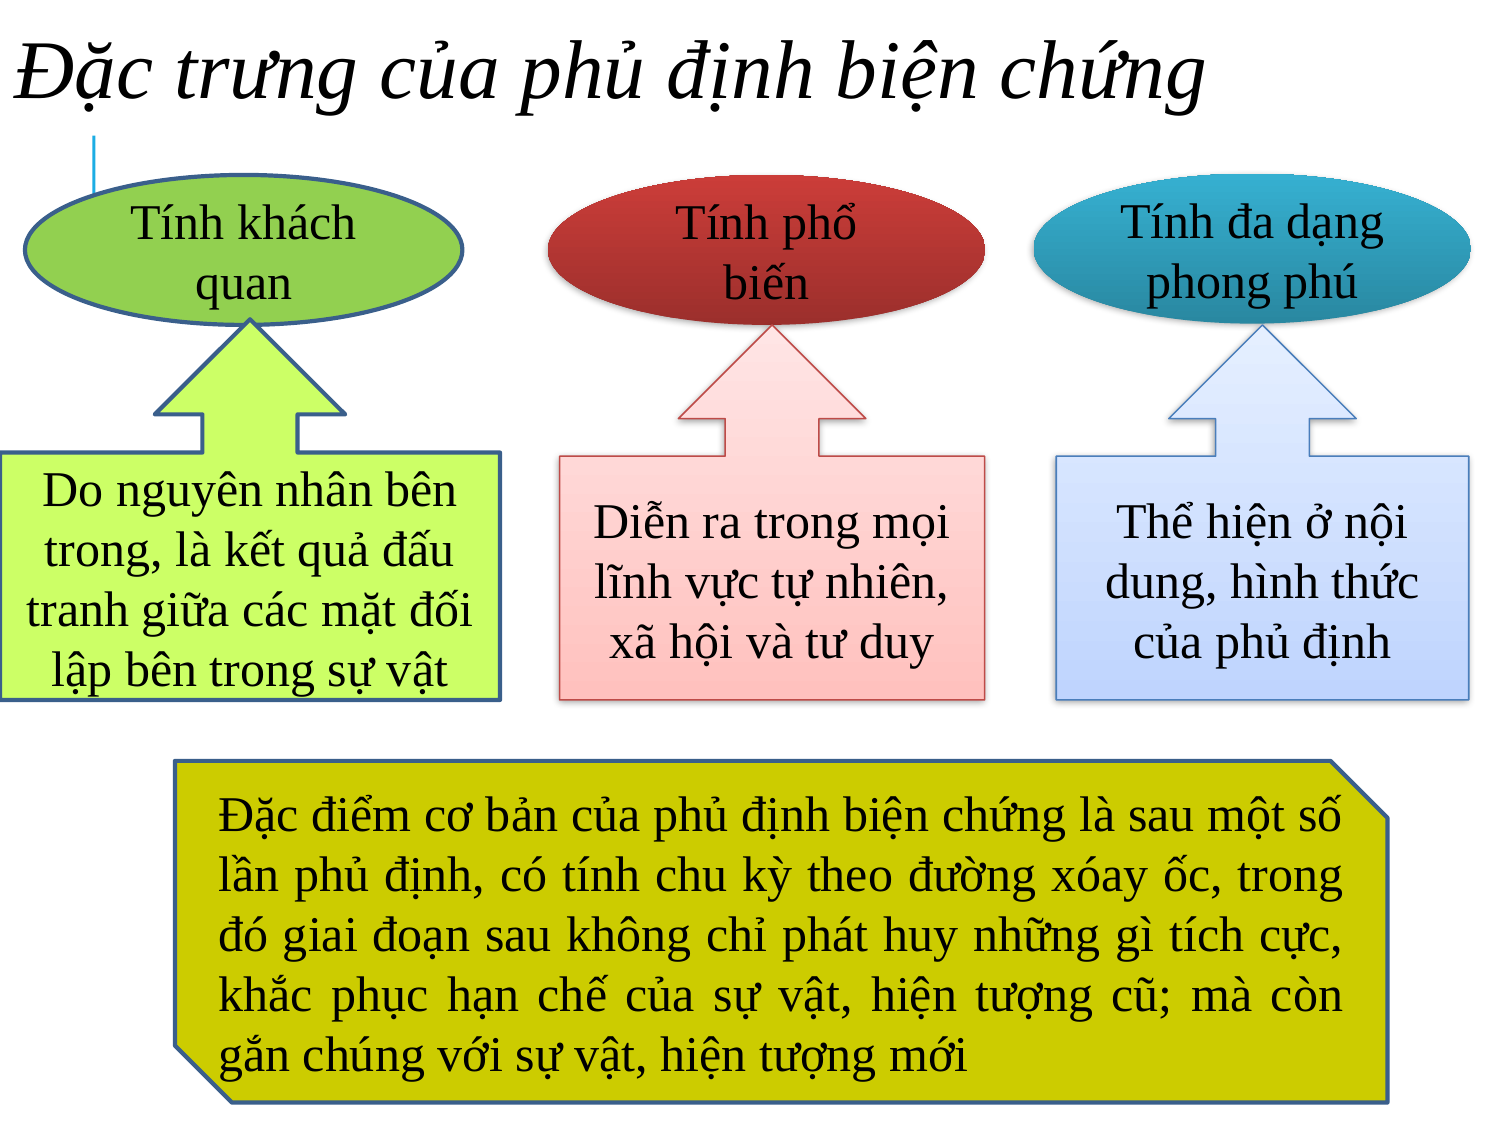

# Đặc trưng của phủ định biện chứng
Tính đa dạng phong phú
Tính khách quan
Tính phổ biến
Do nguyên nhân bên trong, là kết quả đấu tranh giữa các mặt đối lập bên trong sự vật
Diễn ra trong mọi lĩnh vực tự nhiên, xã hội và tư duy
Thể hiện ở nội dung, hình thức của phủ định
Đặc điểm cơ bản của phủ định biện chứng là sau một số lần phủ định, có tính chu kỳ theo đường xóay ốc, trong đó giai đoạn sau không chỉ phát huy những gì tích cực, khắc phục hạn chế của sự vật, hiện tượng cũ; mà còn gắn chúng với sự vật, hiện tượng mới
86